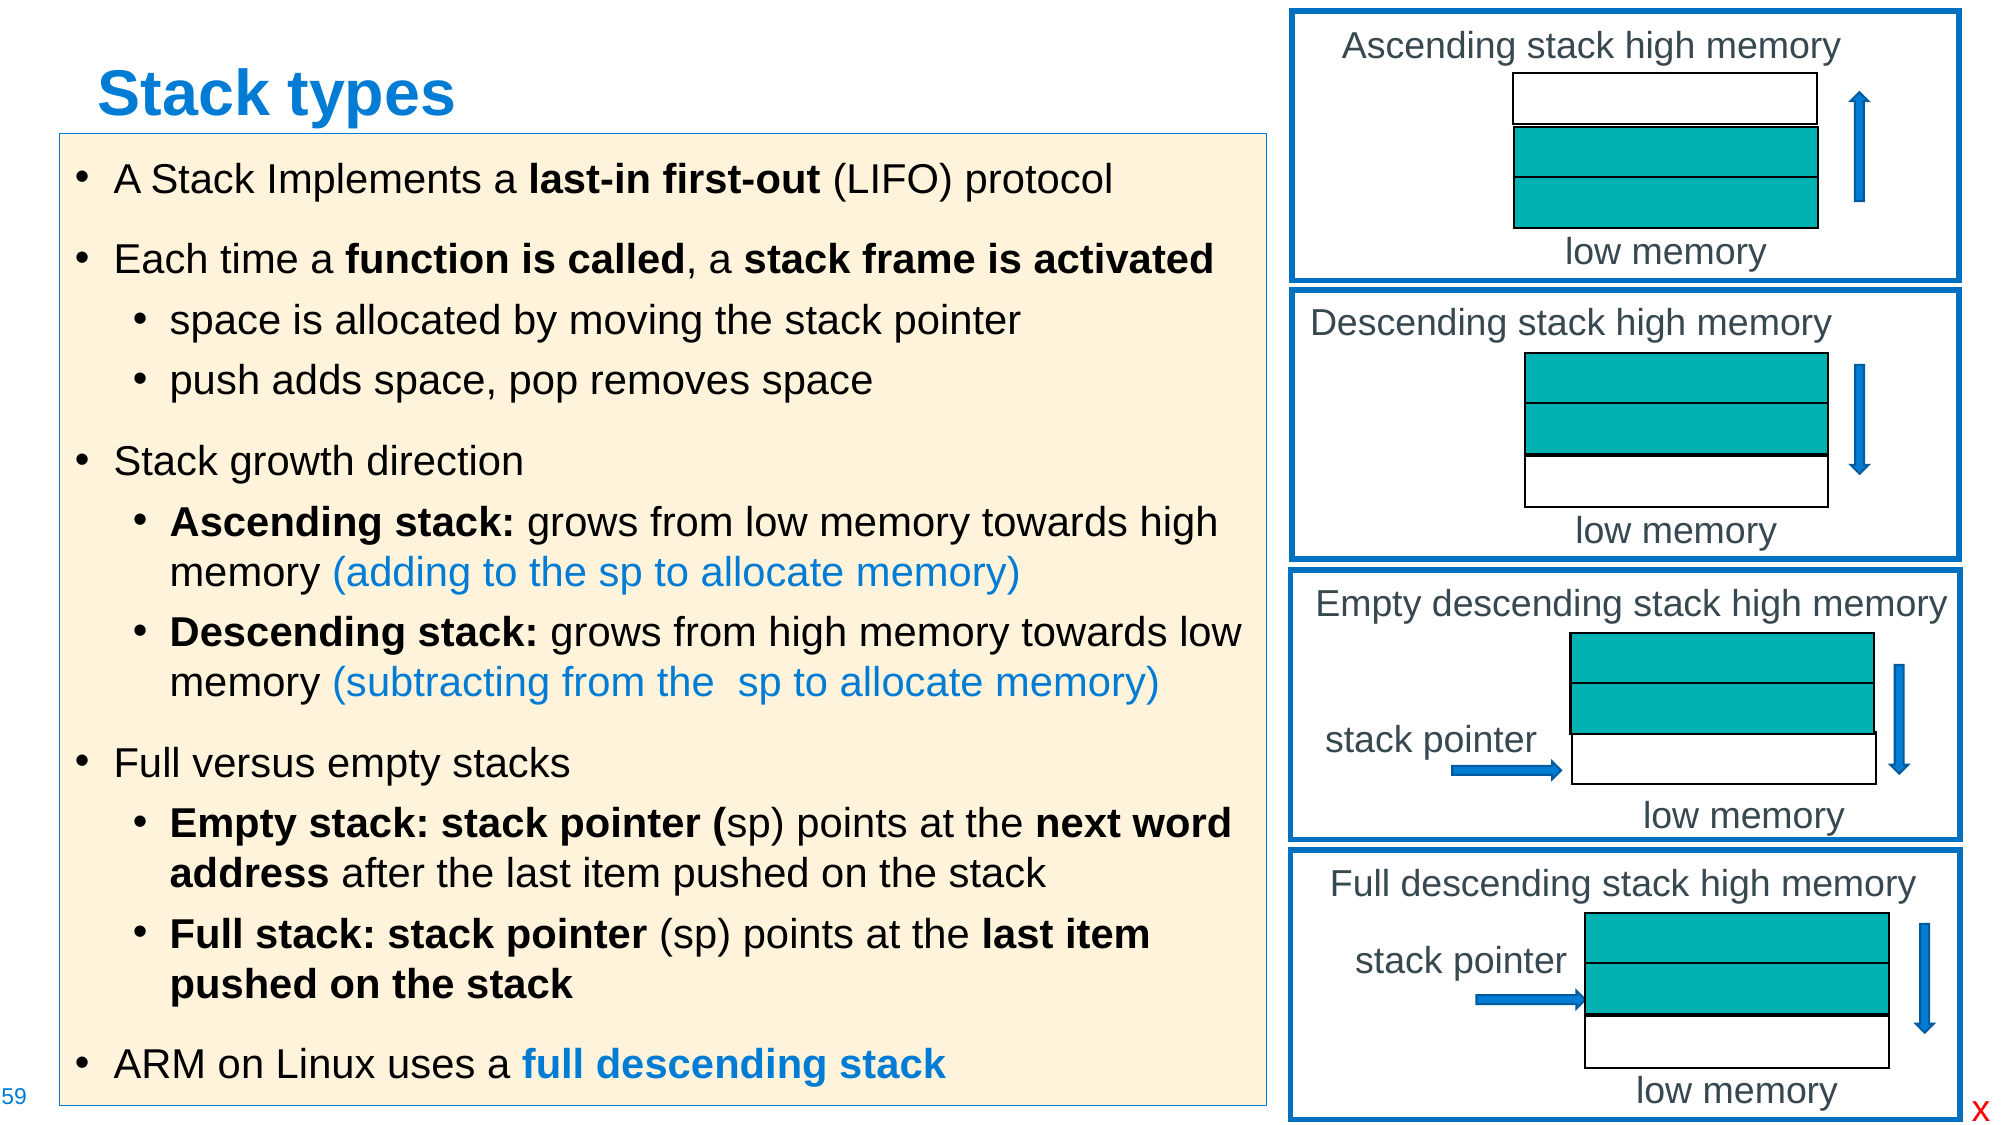

Ascending stack high memory

low memory
# Stack types
A Stack Implements a last-in first-out (LIFO) protocol
Each time a function is called, a stack frame is activated
space is allocated by moving the stack pointer
push adds space, pop removes space
Stack growth direction
Ascending stack: grows from low memory towards high memory (adding to the sp to allocate memory)
Descending stack: grows from high memory towards low memory (subtracting from the  sp to allocate memory)
Full versus empty stacks
Empty stack: stack pointer (sp) points at the next word address after the last item pushed on the stack
Full stack: stack pointer (sp) points at the last item pushed on the stack
ARM on Linux uses a full descending stack

Descending stack high memory

low memory

Empty descending stack high memory

stack pointer

low memory

Full descending stack high memory

stack pointer

low memory
x